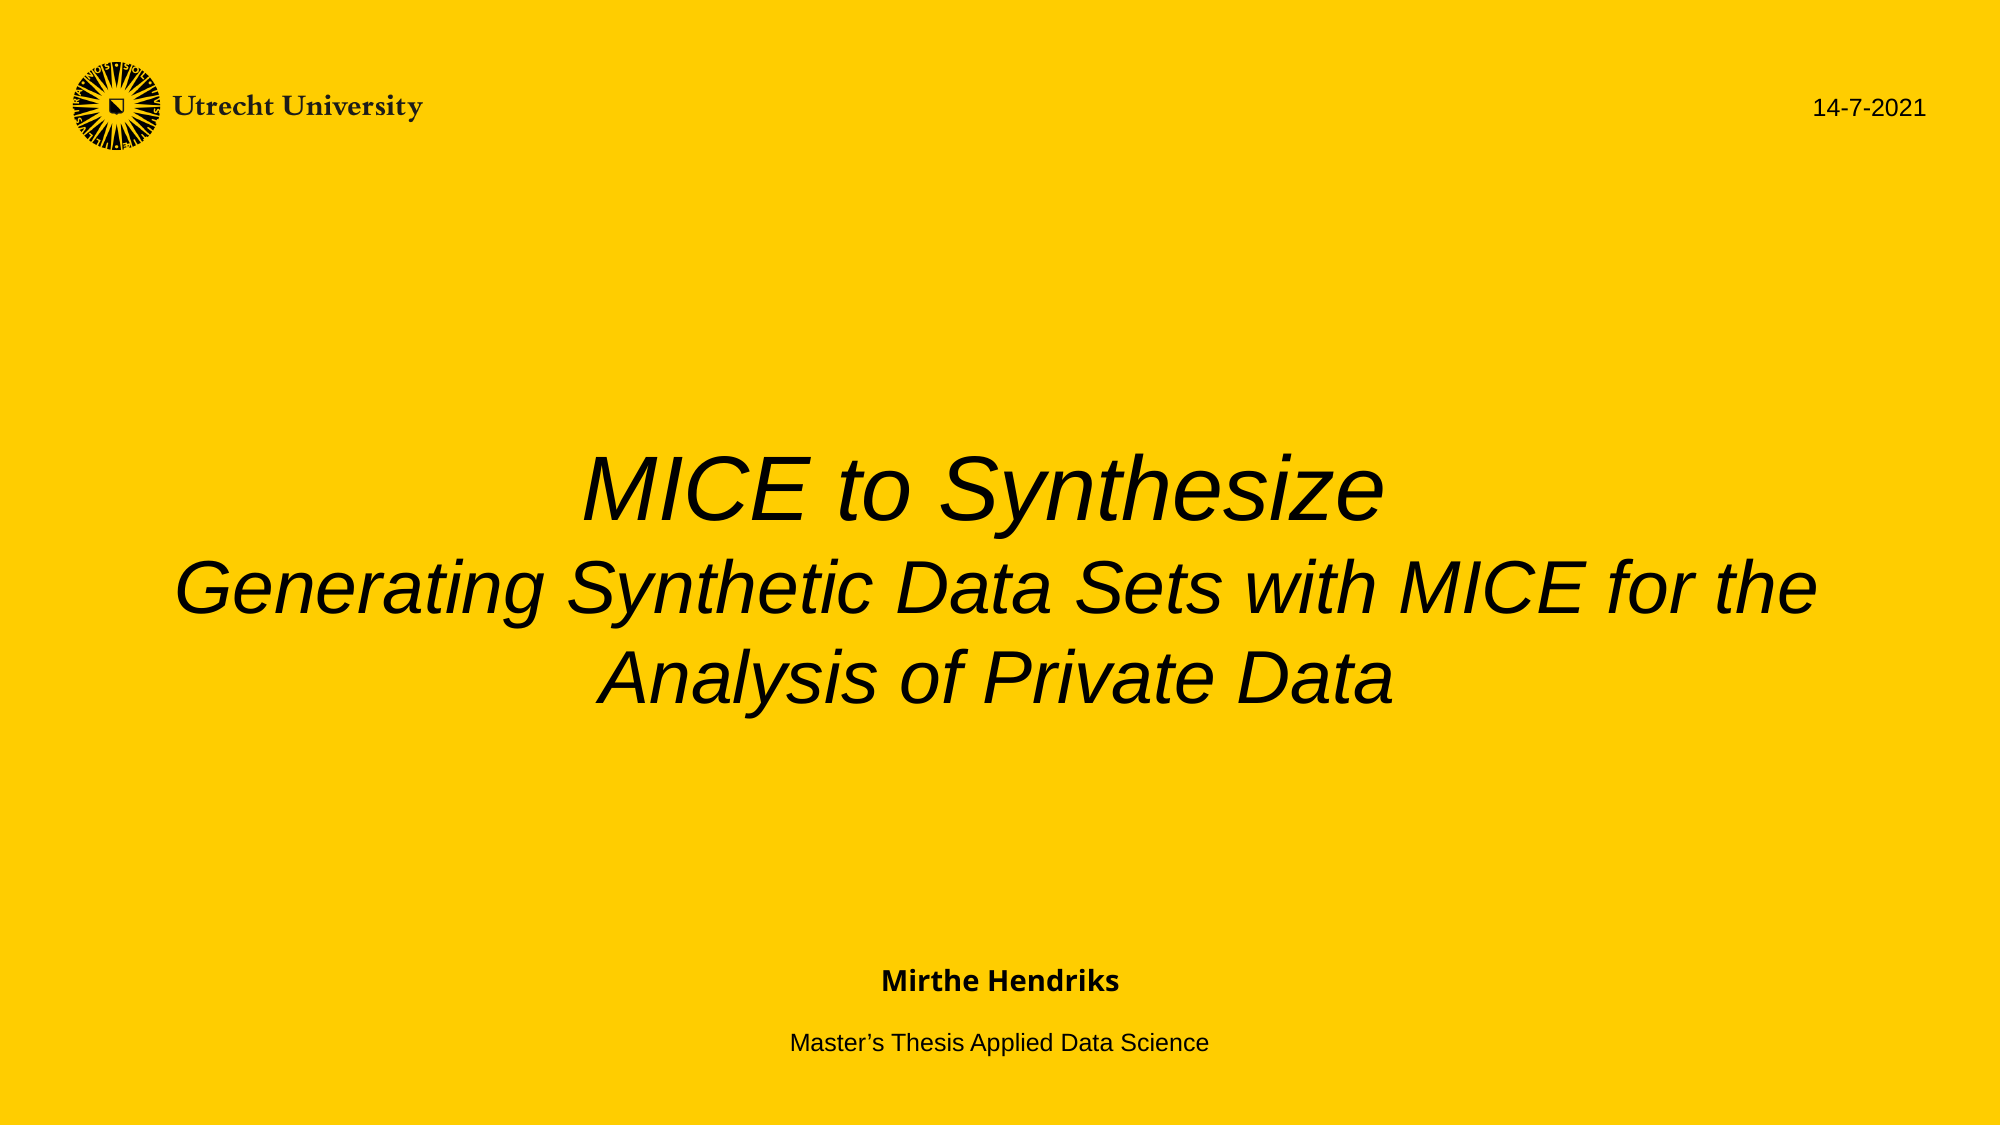

14-7-2021
# MICE to Synthesize Generating Synthetic Data Sets with MICE for the Analysis of Private Data
Mirthe Hendriks
Master’s Thesis Applied Data Science